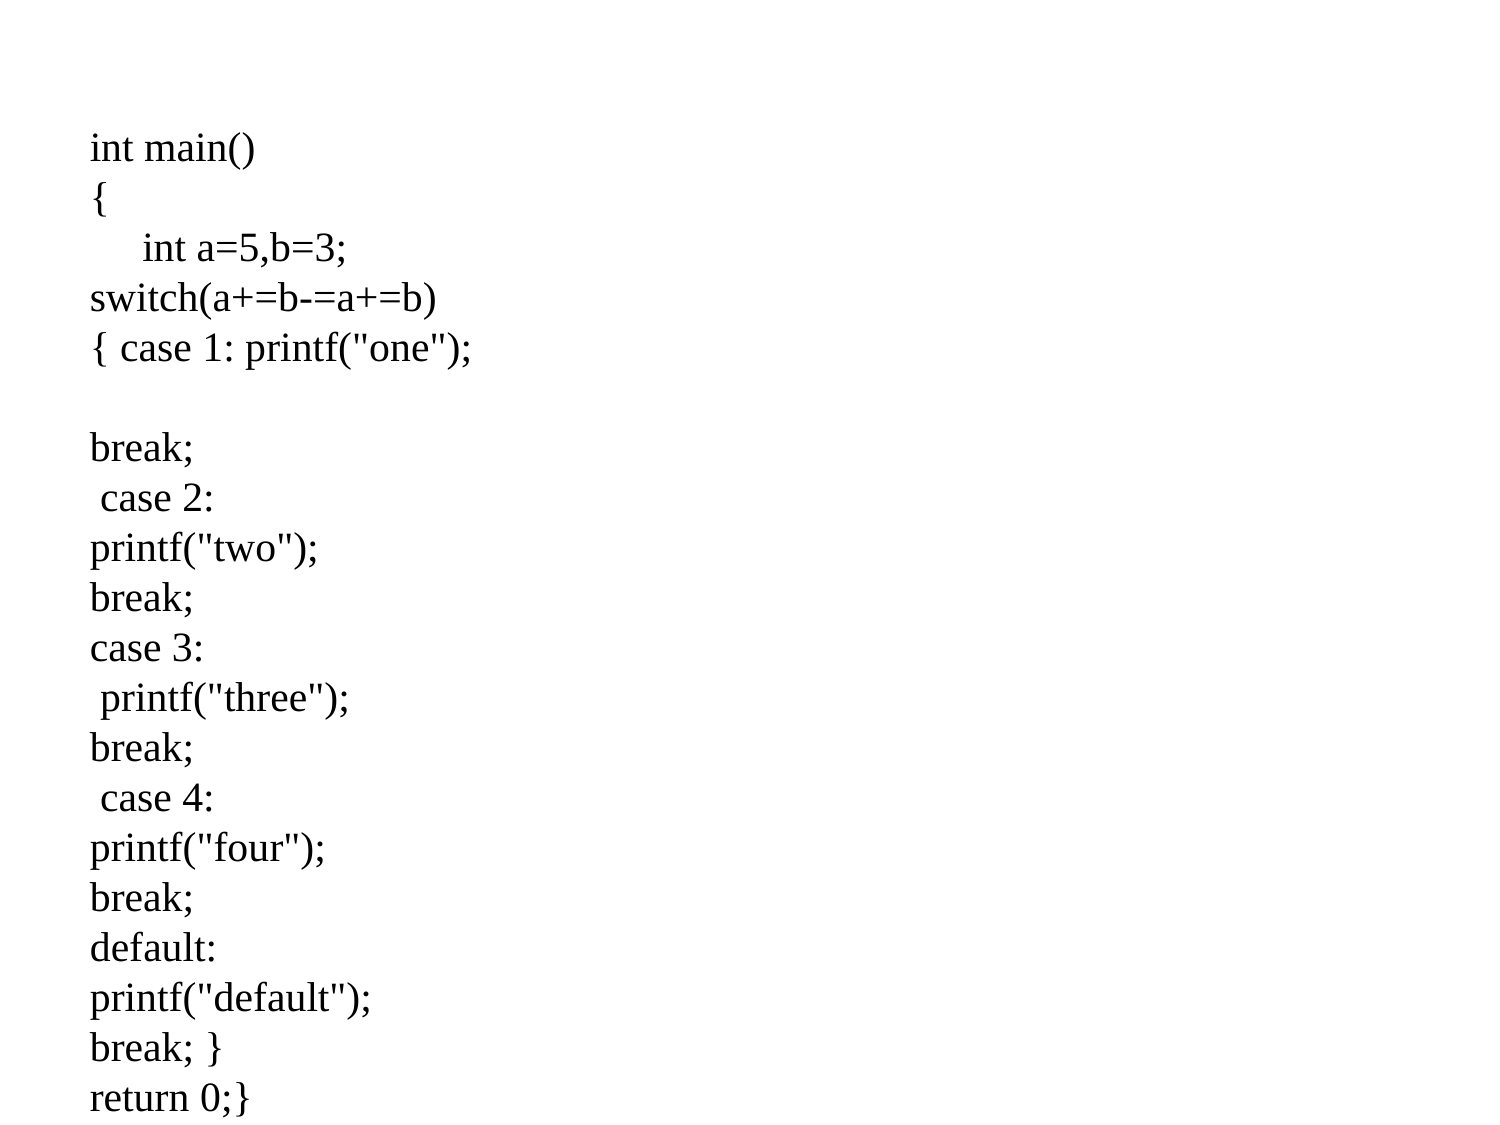

int main()
{
     int a=5,b=3;
switch(a+=b-=a+=b)
{ case 1: printf("one");

break;
 case 2:
printf("two");
break;
case 3:
 printf("three");
break;
 case 4:
printf("four");
break;
default:
printf("default");
break; }
return 0;}